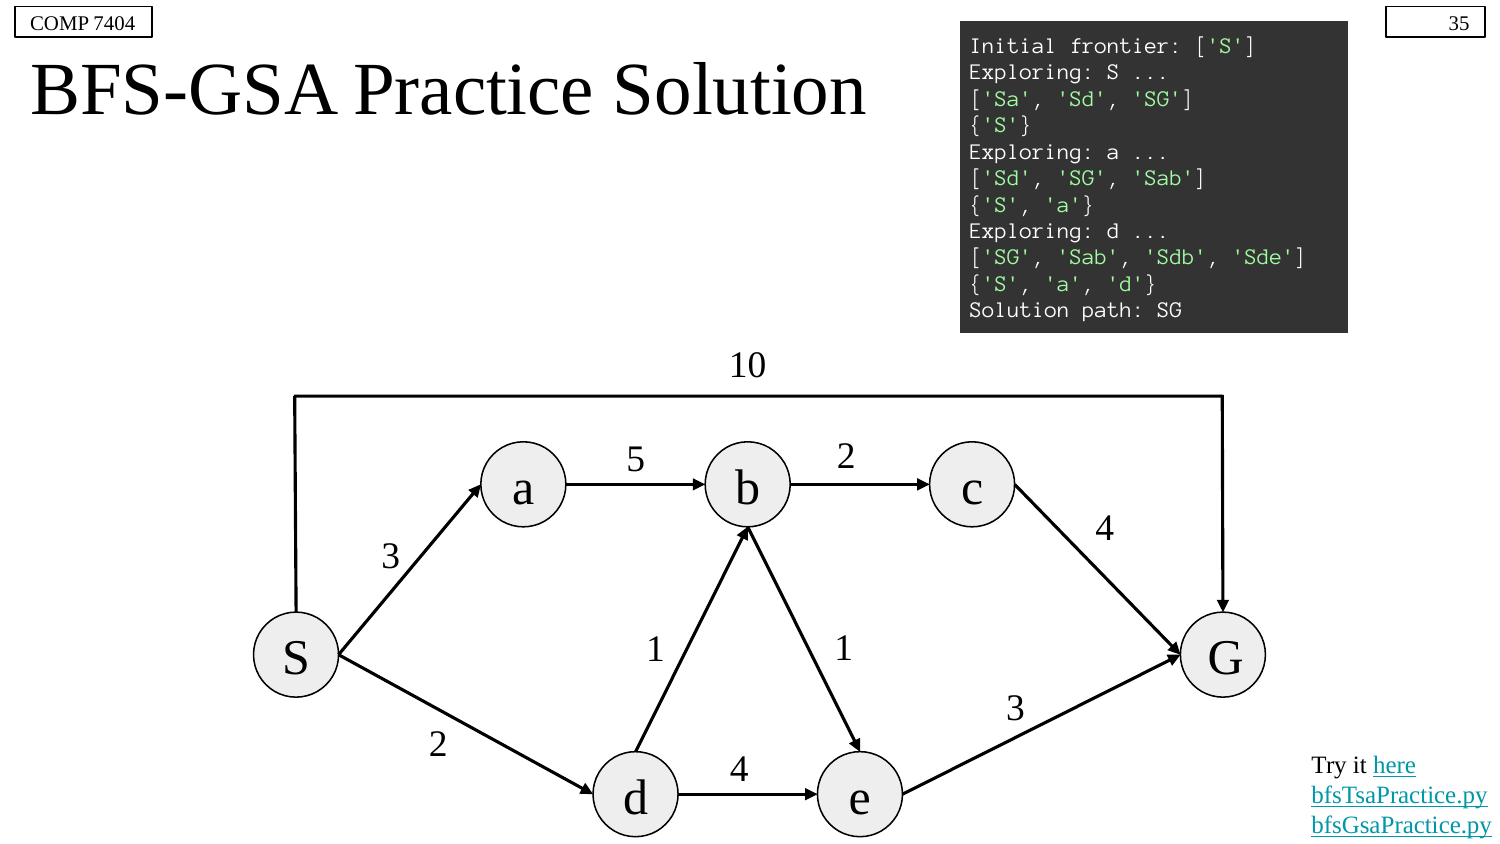

COMP 7404
35
| Initial frontier: ['S'] Exploring: S ... ['Sa', 'Sd', 'SG'] {'S'} Exploring: a ... ['Sd', 'SG', 'Sab'] {'S', 'a'} Exploring: d ... ['SG', 'Sab', 'Sdb', 'Sde'] {'S', 'a', 'd'} Solution path: SG |
| --- |
# BFS-GSA Practice Solution
10
2
5
a
b
c
4
3
1
1
S
G
3
2
4
Try it here
bfsTsaPractice.py
bfsGsaPractice.py
d
e